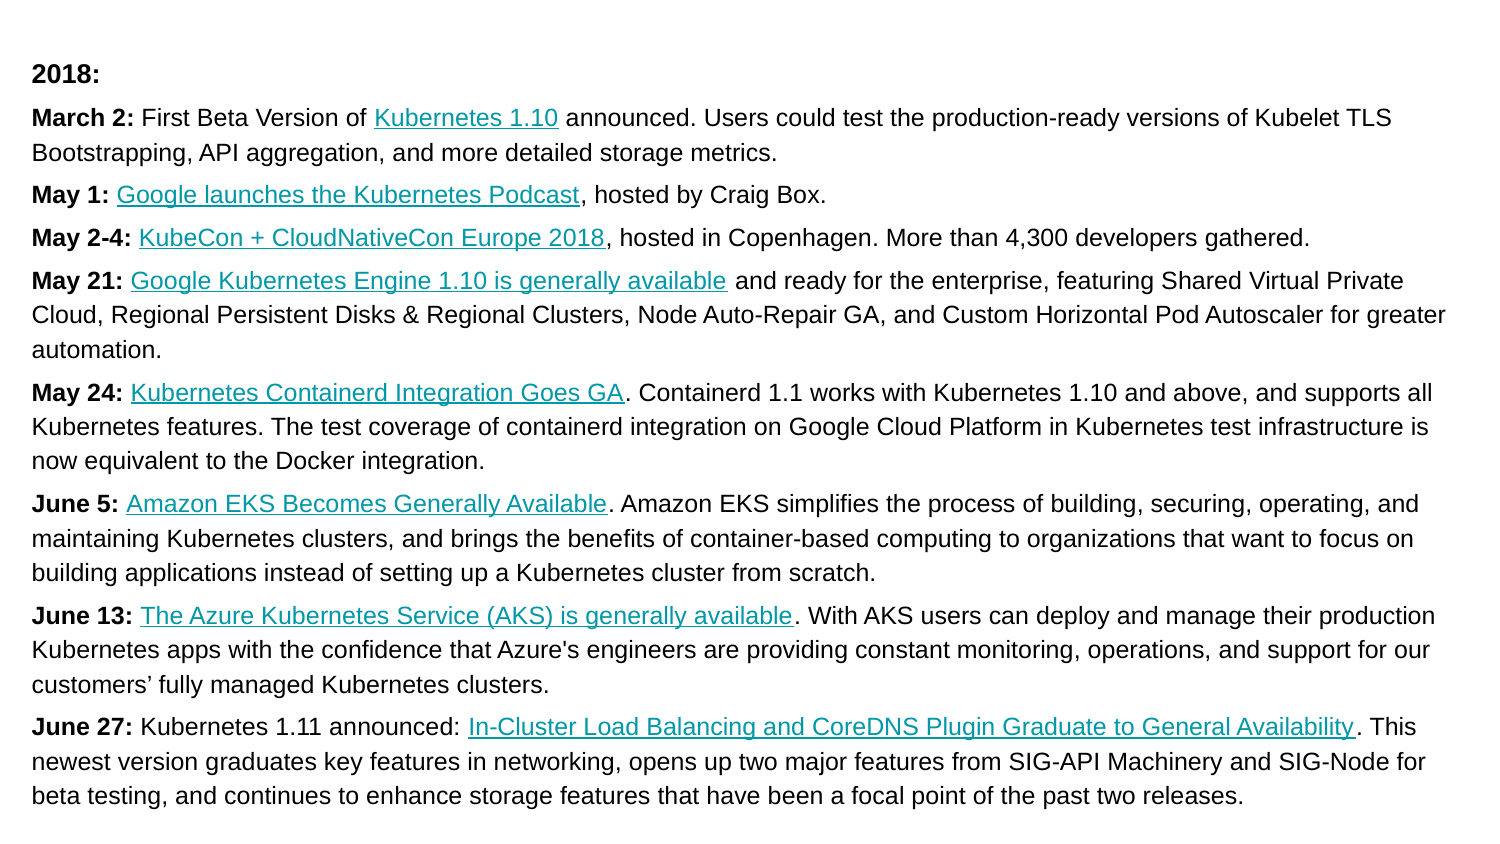

2018:
March 2: First Beta Version of Kubernetes 1.10 announced. Users could test the production-ready versions of Kubelet TLS Bootstrapping, API aggregation, and more detailed storage metrics.
May 1: Google launches the Kubernetes Podcast, hosted by Craig Box.
May 2-4: KubeCon + CloudNativeCon Europe 2018, hosted in Copenhagen. More than 4,300 developers gathered.
May 21: Google Kubernetes Engine 1.10 is generally available and ready for the enterprise, featuring Shared Virtual Private Cloud, Regional Persistent Disks & Regional Clusters, Node Auto-Repair GA, and Custom Horizontal Pod Autoscaler for greater automation.
May 24: Kubernetes Containerd Integration Goes GA. Containerd 1.1 works with Kubernetes 1.10 and above, and supports all Kubernetes features. The test coverage of containerd integration on Google Cloud Platform in Kubernetes test infrastructure is now equivalent to the Docker integration.
June 5: Amazon EKS Becomes Generally Available. Amazon EKS simplifies the process of building, securing, operating, and maintaining Kubernetes clusters, and brings the benefits of container-based computing to organizations that want to focus on building applications instead of setting up a Kubernetes cluster from scratch.
June 13: The Azure Kubernetes Service (AKS) is generally available. With AKS users can deploy and manage their production Kubernetes apps with the confidence that Azure's engineers are providing constant monitoring, operations, and support for our customers’ fully managed Kubernetes clusters.
June 27: Kubernetes 1.11 announced: In-Cluster Load Balancing and CoreDNS Plugin Graduate to General Availability. This newest version graduates key features in networking, opens up two major features from SIG-API Machinery and SIG-Node for beta testing, and continues to enhance storage features that have been a focal point of the past two releases.